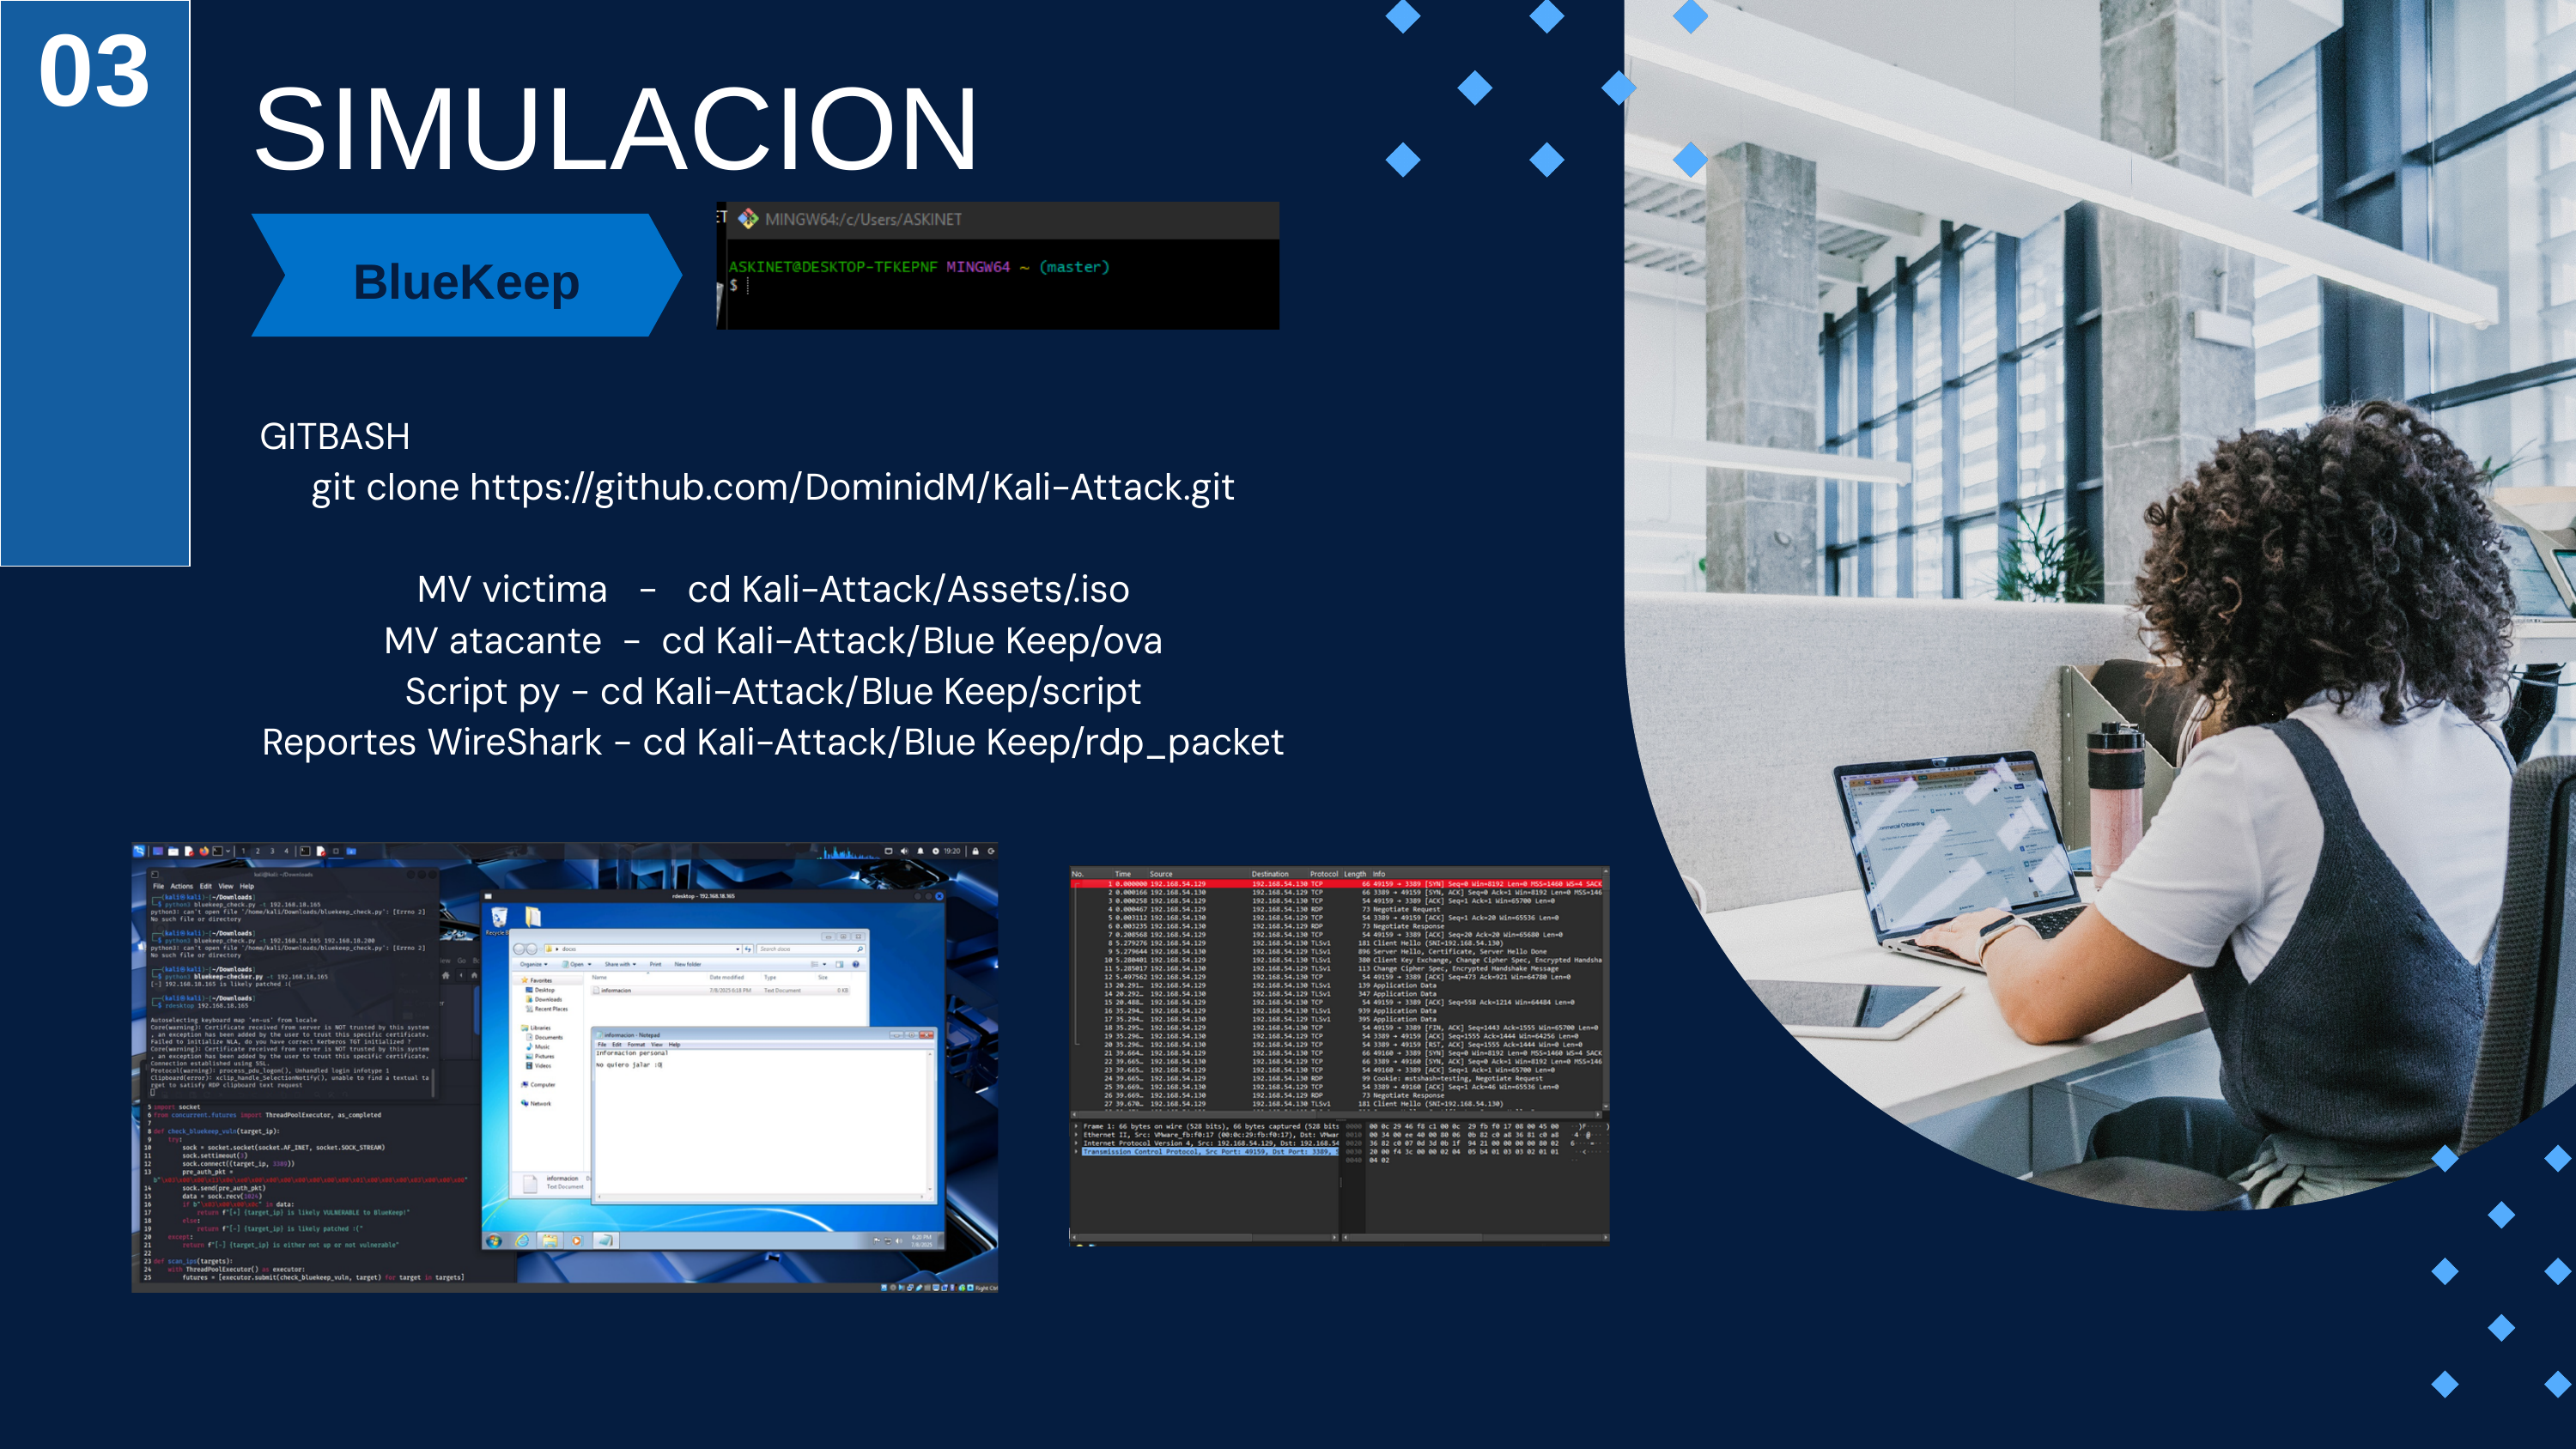

03

SIMULACION

BlueKeep
GITBASH
git clone https://github.com/DominidM/Kali-Attack.git

MV victima   -   cd Kali-Attack/Assets/.iso
MV atacante  -  cd Kali-Attack/Blue Keep/ova
Script py - cd Kali-Attack/Blue Keep/script
Reportes WireShark - cd Kali-Attack/Blue Keep/rdp_packet